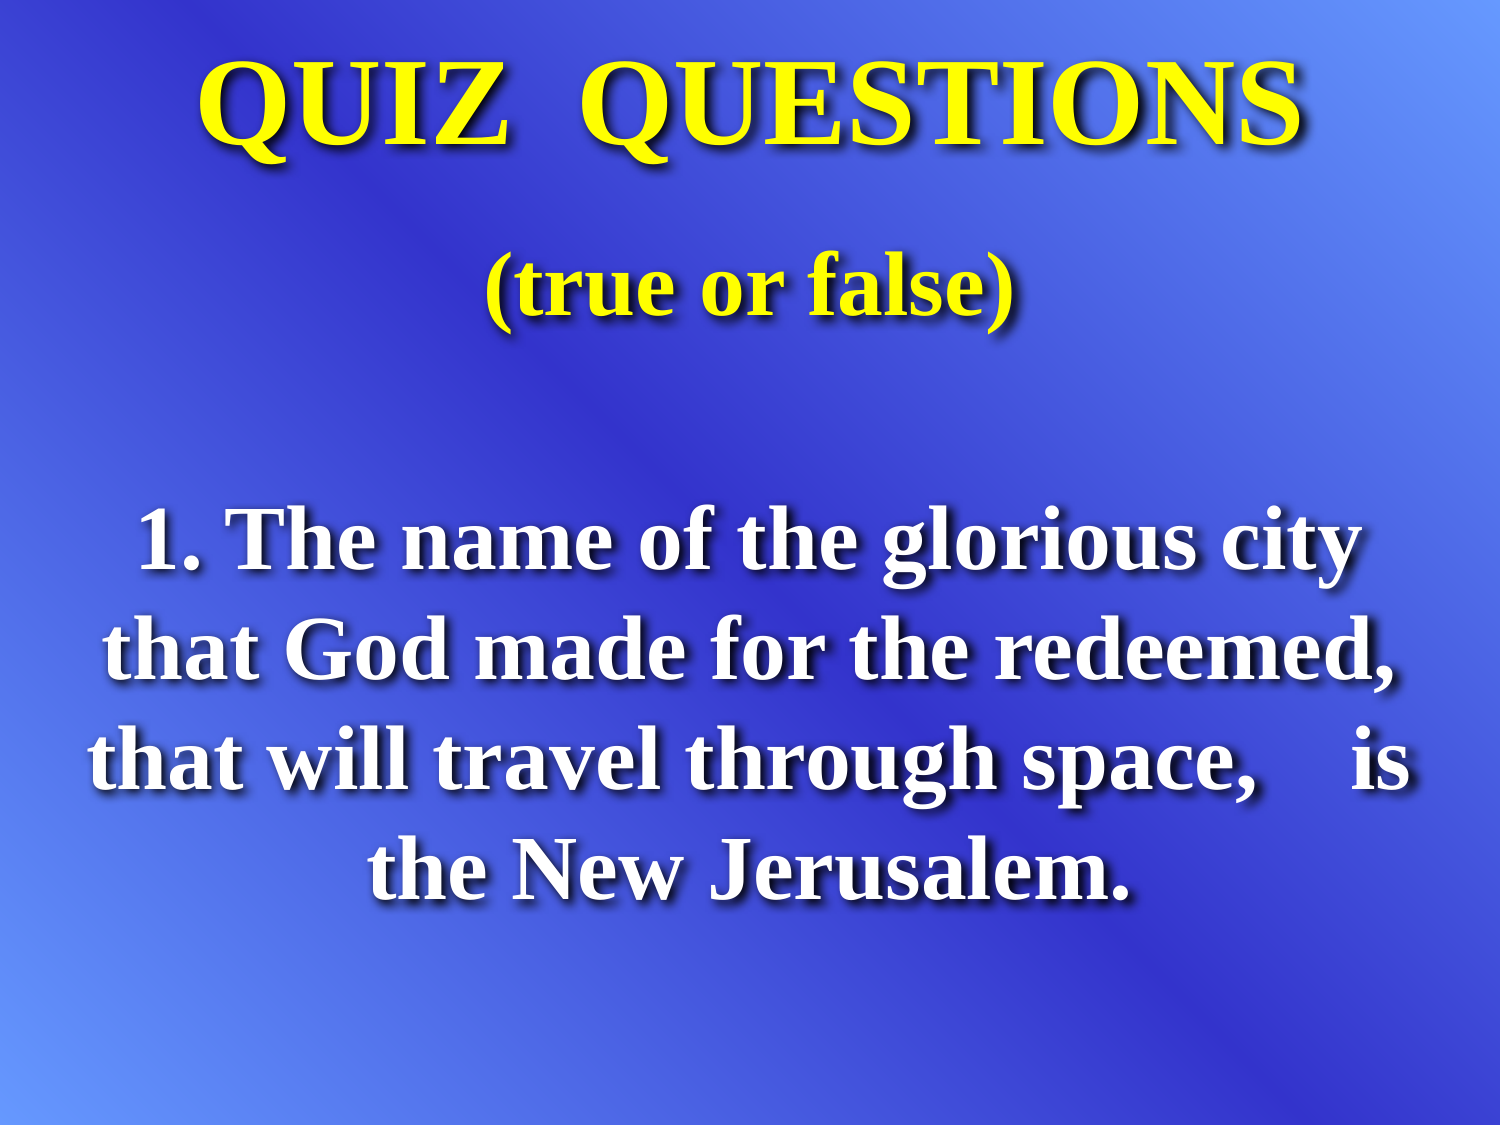

QUIZ  QUESTIONS
(true or false)
1. The name of the glorious city that God made for the redeemed, that will travel through space,    is the New Jerusalem.